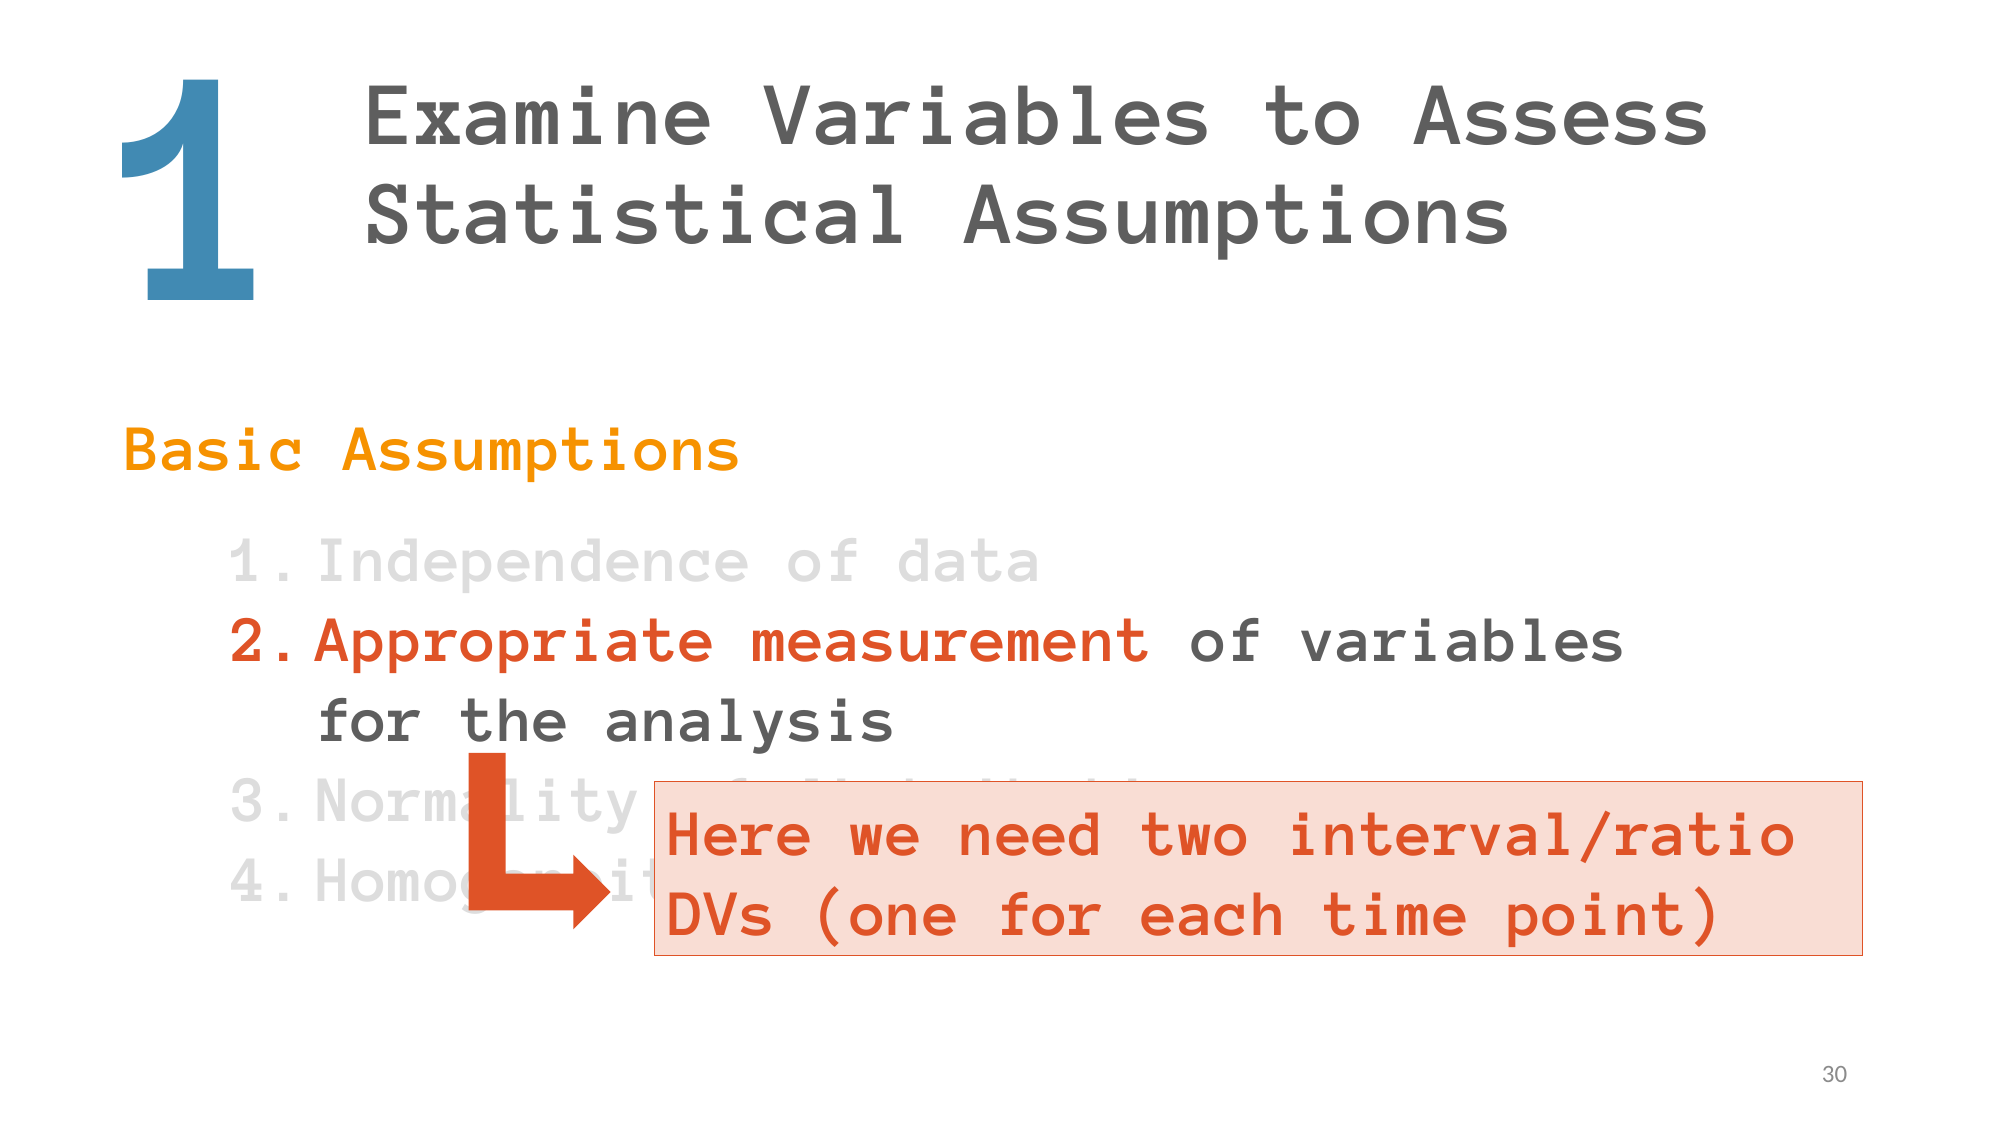

1
# Examine Variables to Assess Statistical Assumptions
Basic Assumptions
Independence of data
Appropriate measurement of variables for the analysis
Normality of distributions
Homogeneity of variance

Here we need two interval/ratio DVs (one for each time point)
30